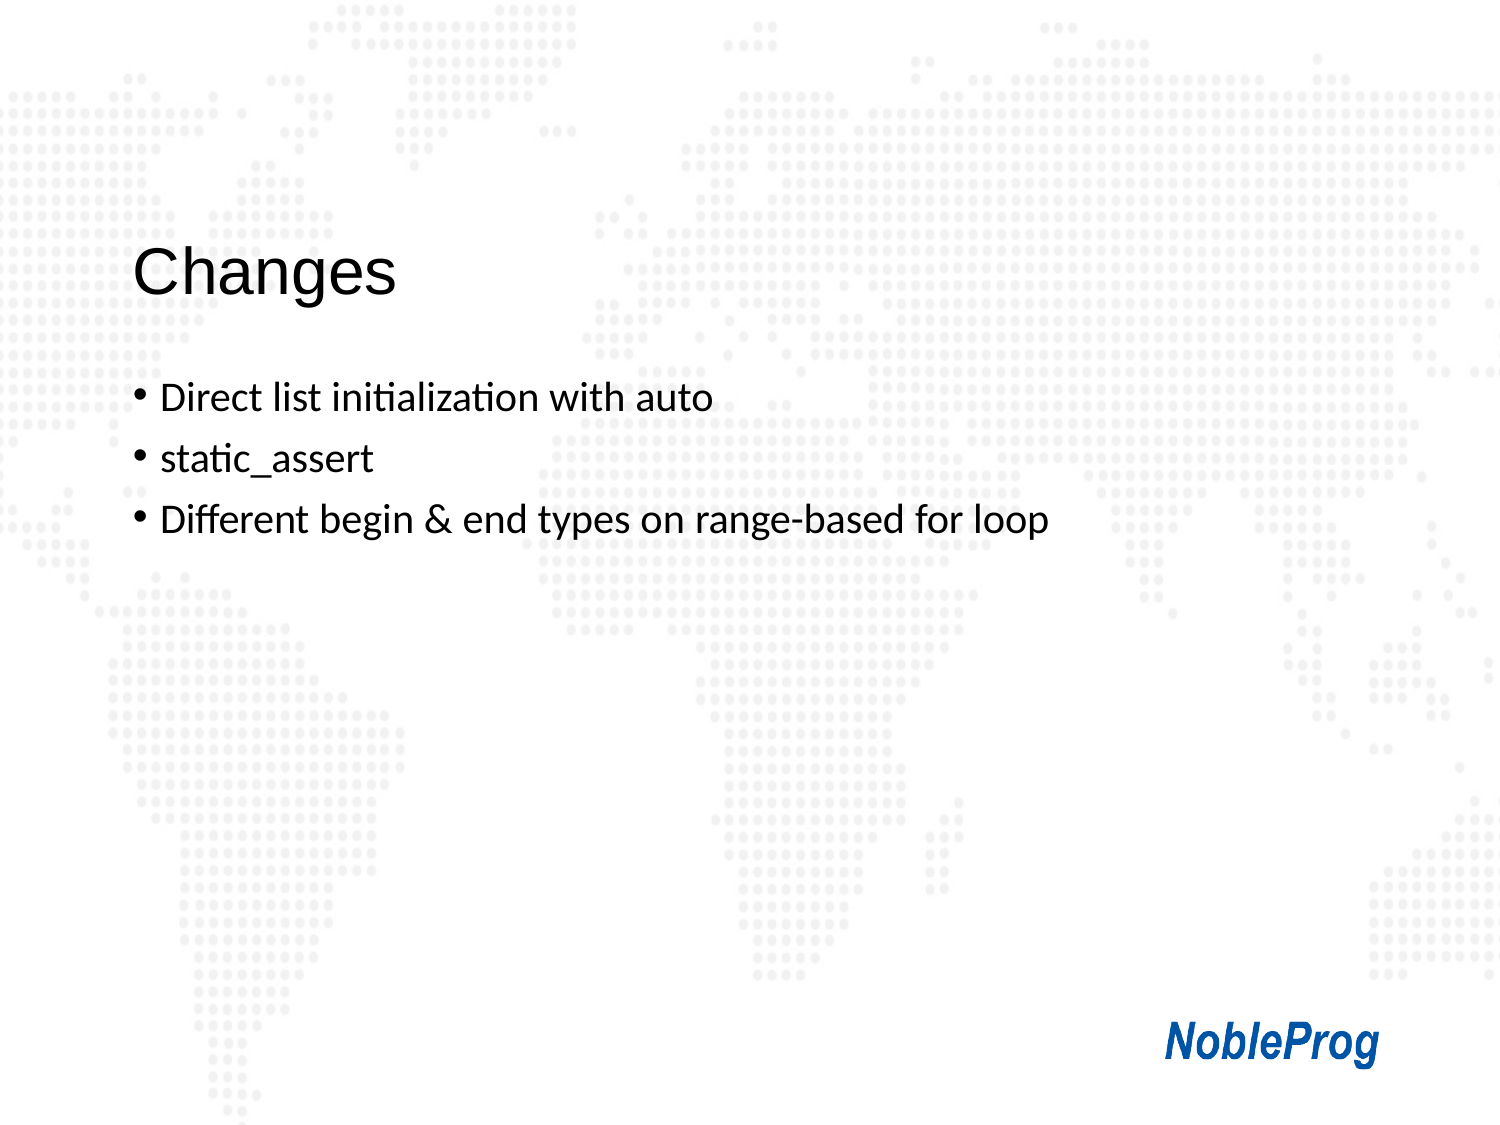

# Changes
Direct list initialization with auto
static_assert
Different begin & end types on range-based for loop